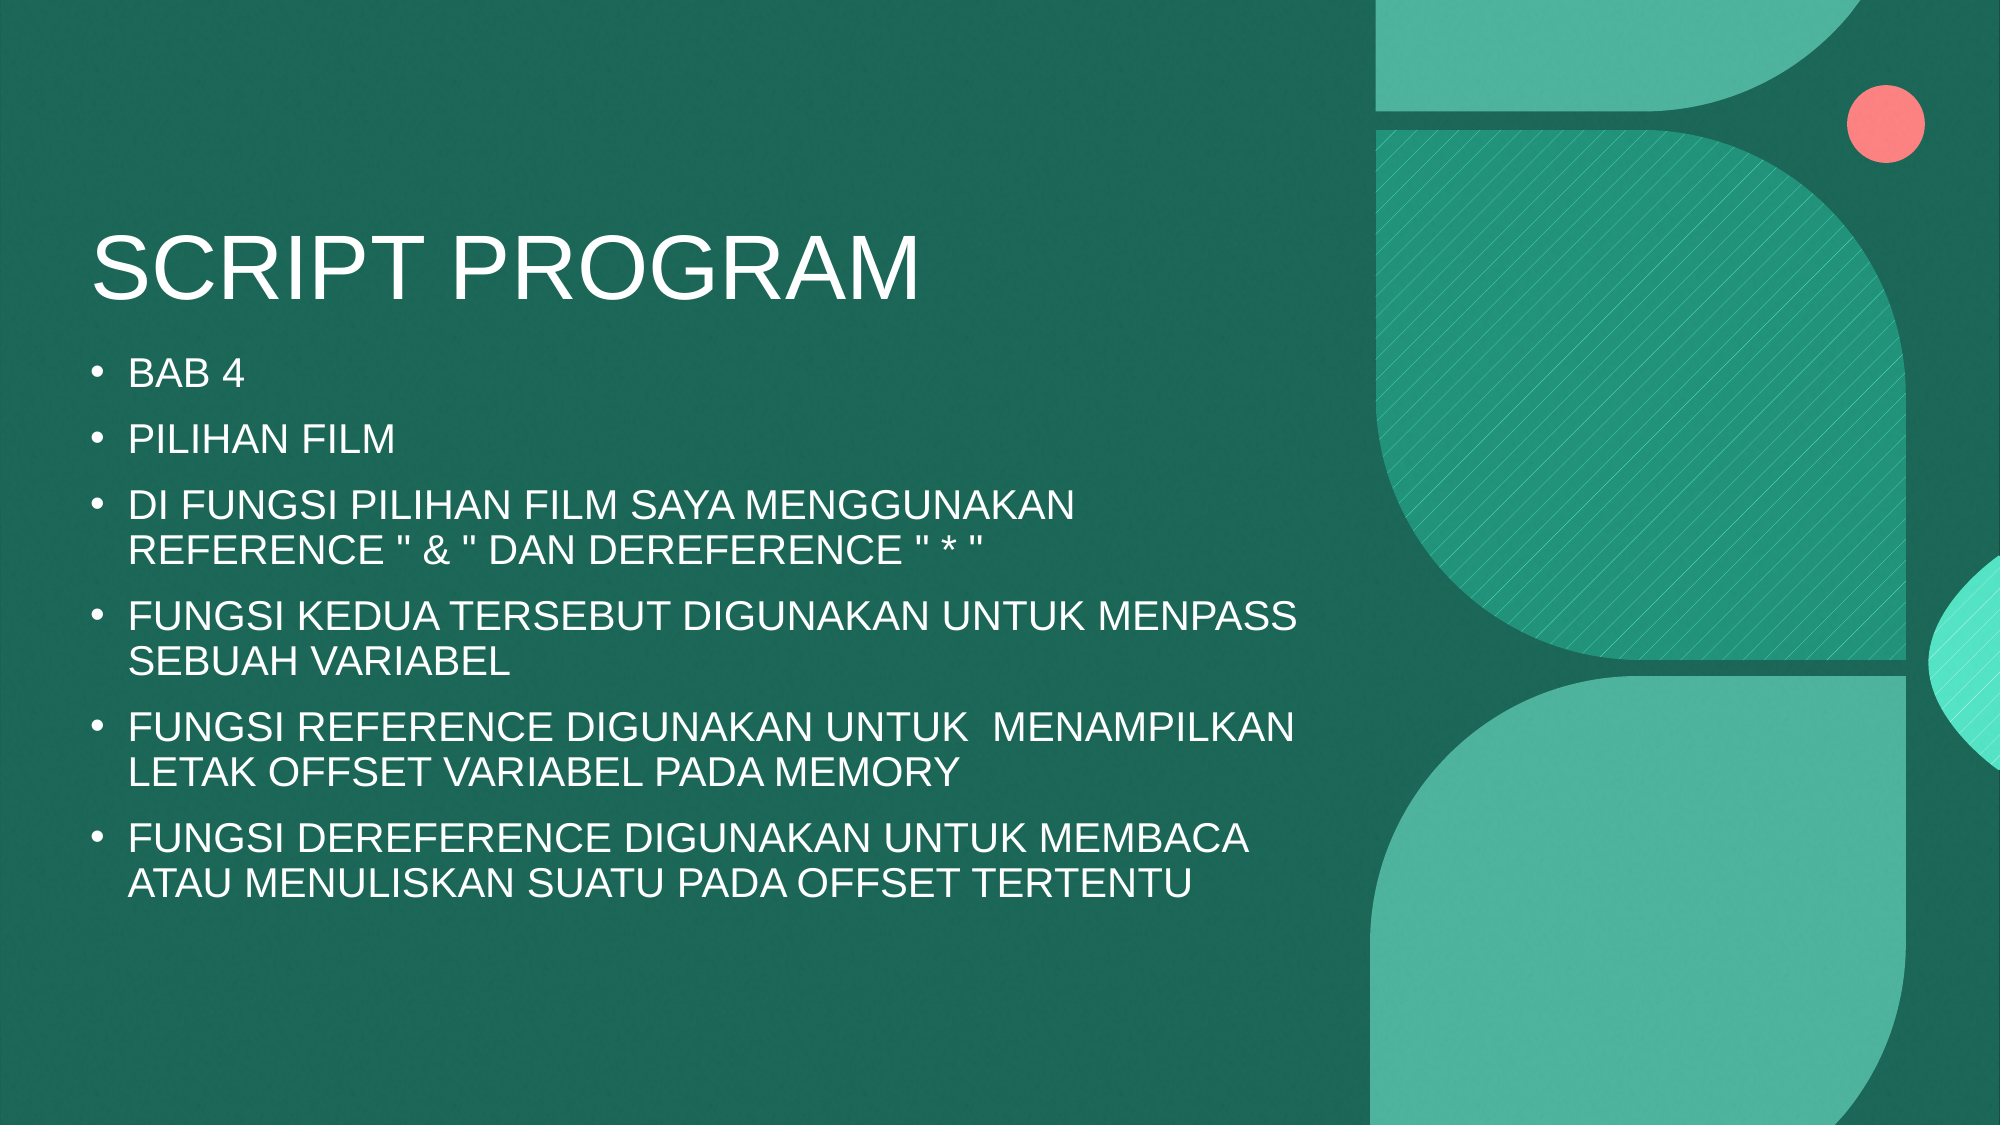

# SCRIPT PROGRAM
BAB 4
PILIHAN FILM
DI FUNGSI PILIHAN FILM SAYA MENGGUNAKAN REFERENCE " & " DAN DEREFERENCE " * "
FUNGSI KEDUA TERSEBUT DIGUNAKAN UNTUK MENPASS SEBUAH VARIABEL
FUNGSI REFERENCE DIGUNAKAN UNTUK  MENAMPILKAN LETAK OFFSET VARIABEL PADA MEMORY
FUNGSI DEREFERENCE DIGUNAKAN UNTUK MEMBACA ATAU MENULISKAN SUATU PADA OFFSET TERTENTU